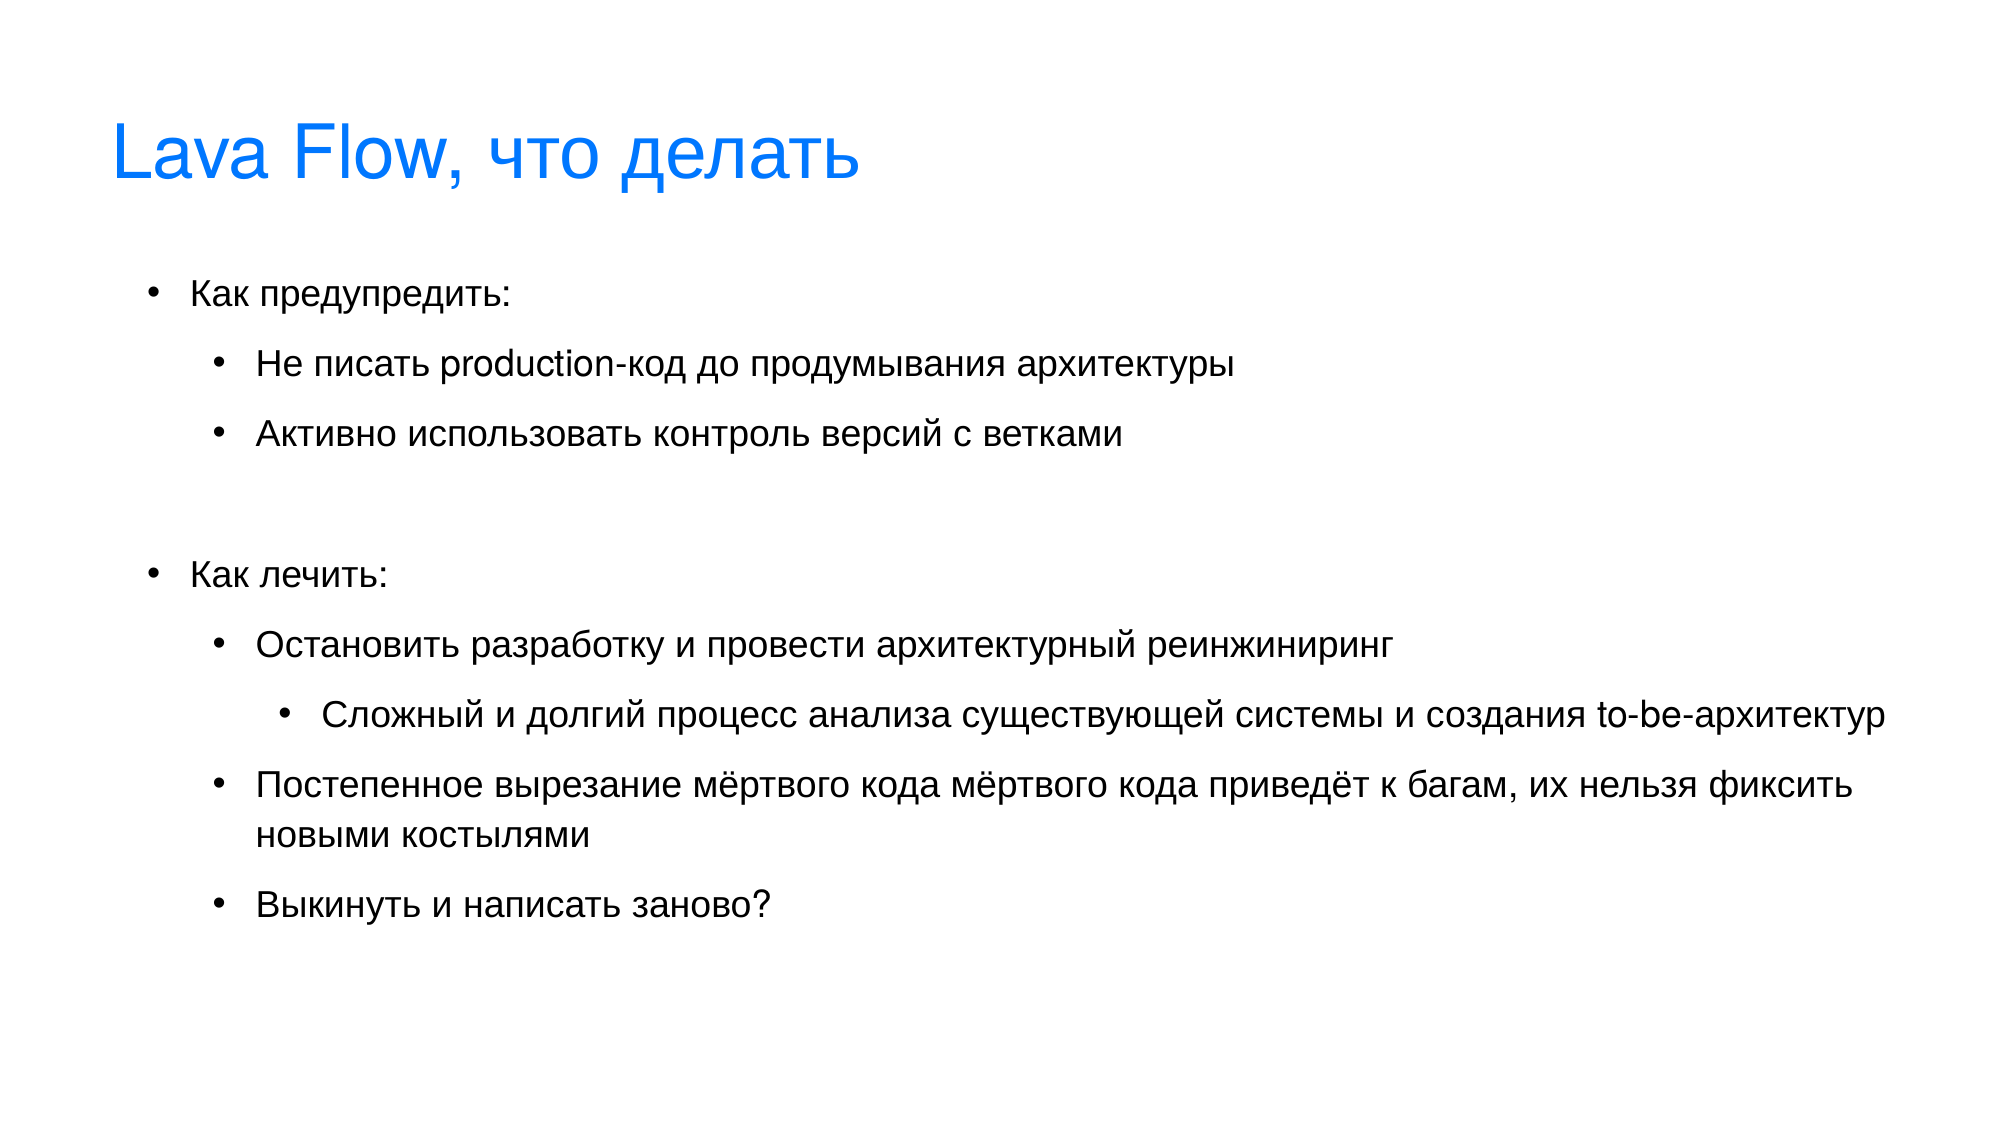

# Lava Flow, что делать
Как предупредить:
Не писать production-код до продумывания архитектуры
Активно использовать контроль версий с ветками

Как лечить:
Остановить разработку и провести архитектурный реинжиниринг
Сложный и долгий процесс анализа существующей системы и создания to-be-архитектур
Постепенное вырезание мёртвого кода мёртвого кода приведёт к багам, их нельзя фиксить новыми костылями
Выкинуть и написать заново?
36